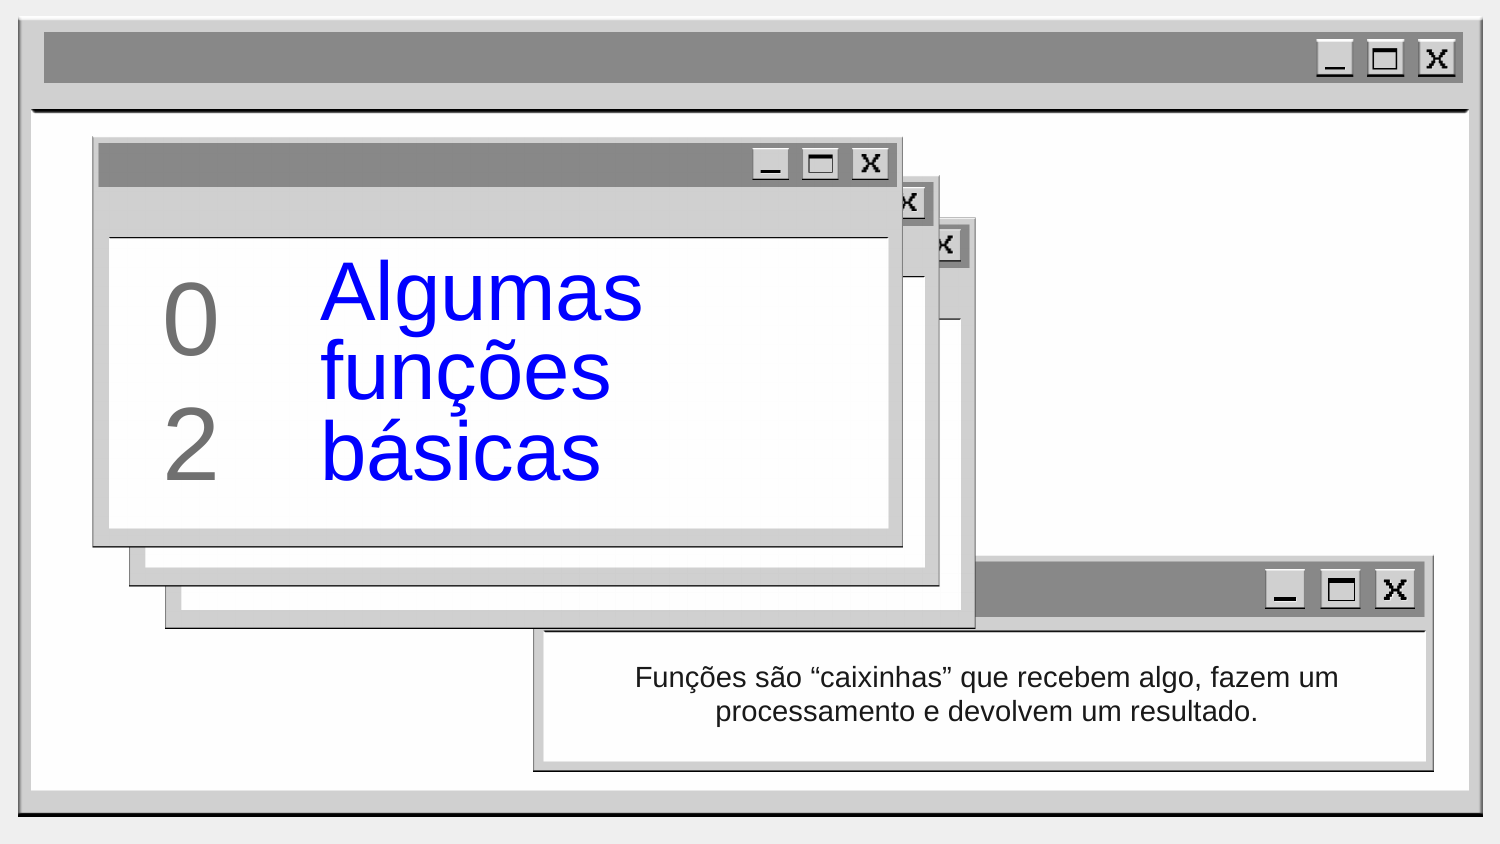

# Algumas
funções básicas
02
Funções são “caixinhas” que recebem algo, fazem um processamento e devolvem um resultado.